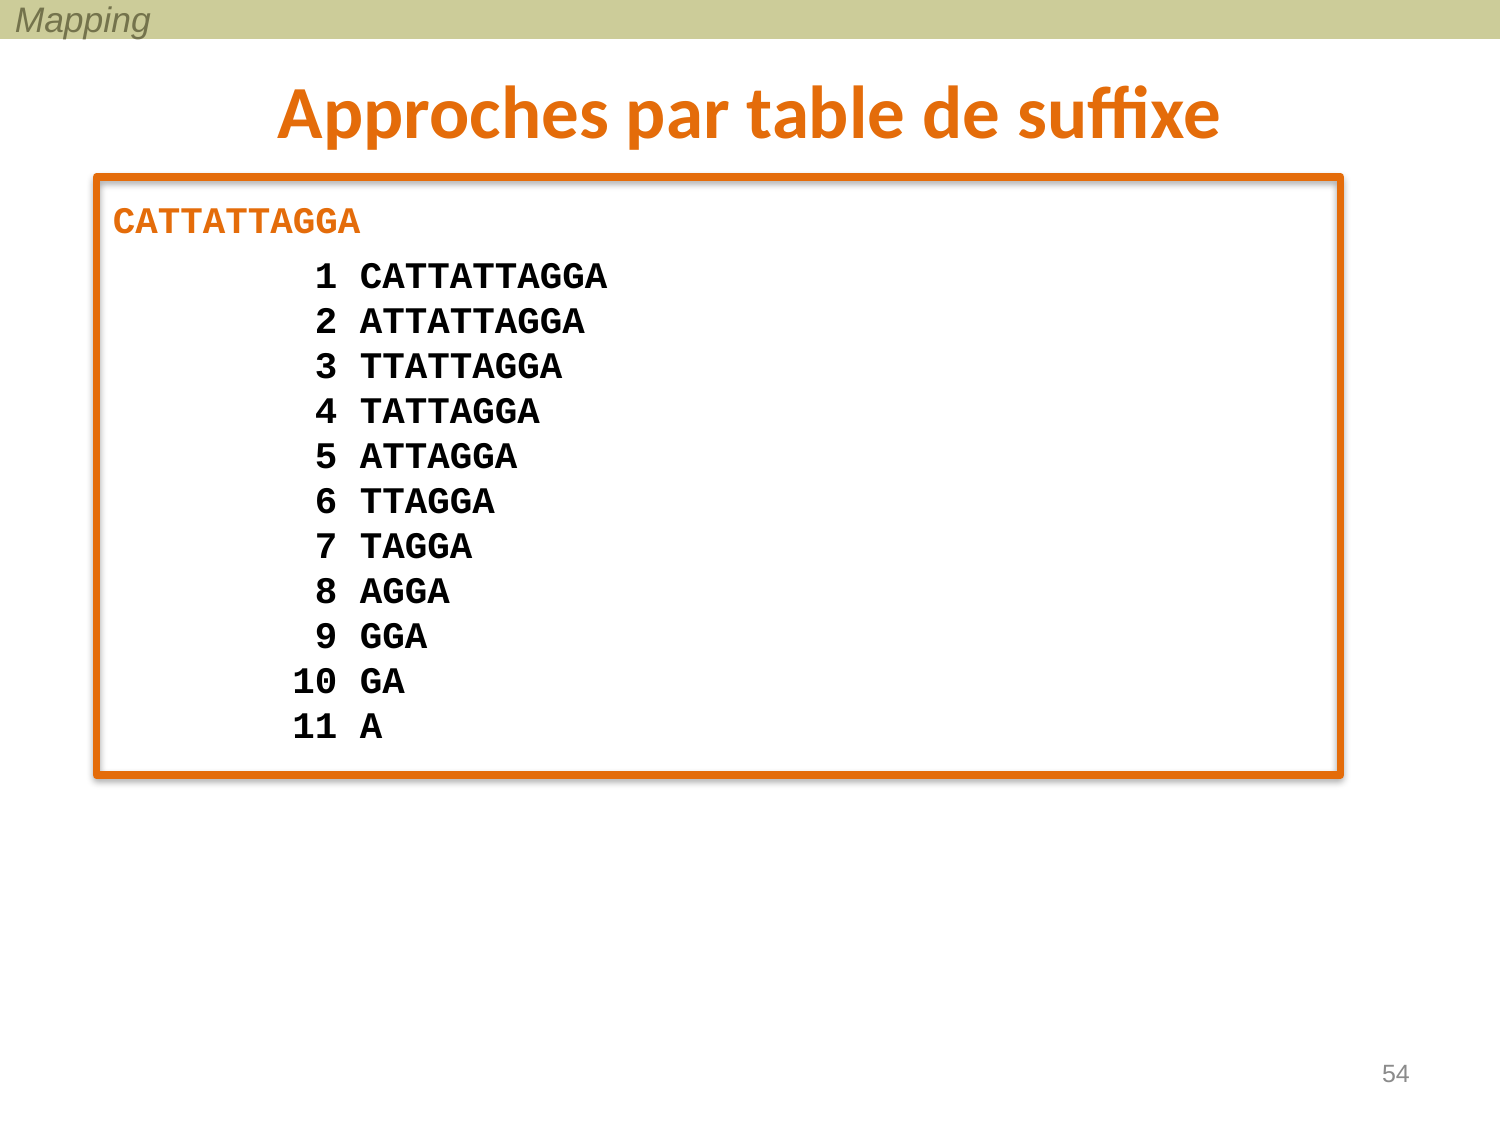

Mapping
# Approches par table de suffixe

CATTATTAGGA
 1 CATTATTAGGA
 2 ATTATTAGGA
 3 TTATTAGGA
 4 TATTAGGA
 5 ATTAGGA
 6 TTAGGA
 7 TAGGA
 8 AGGA
 9 GGA
10 GA
11 A

54